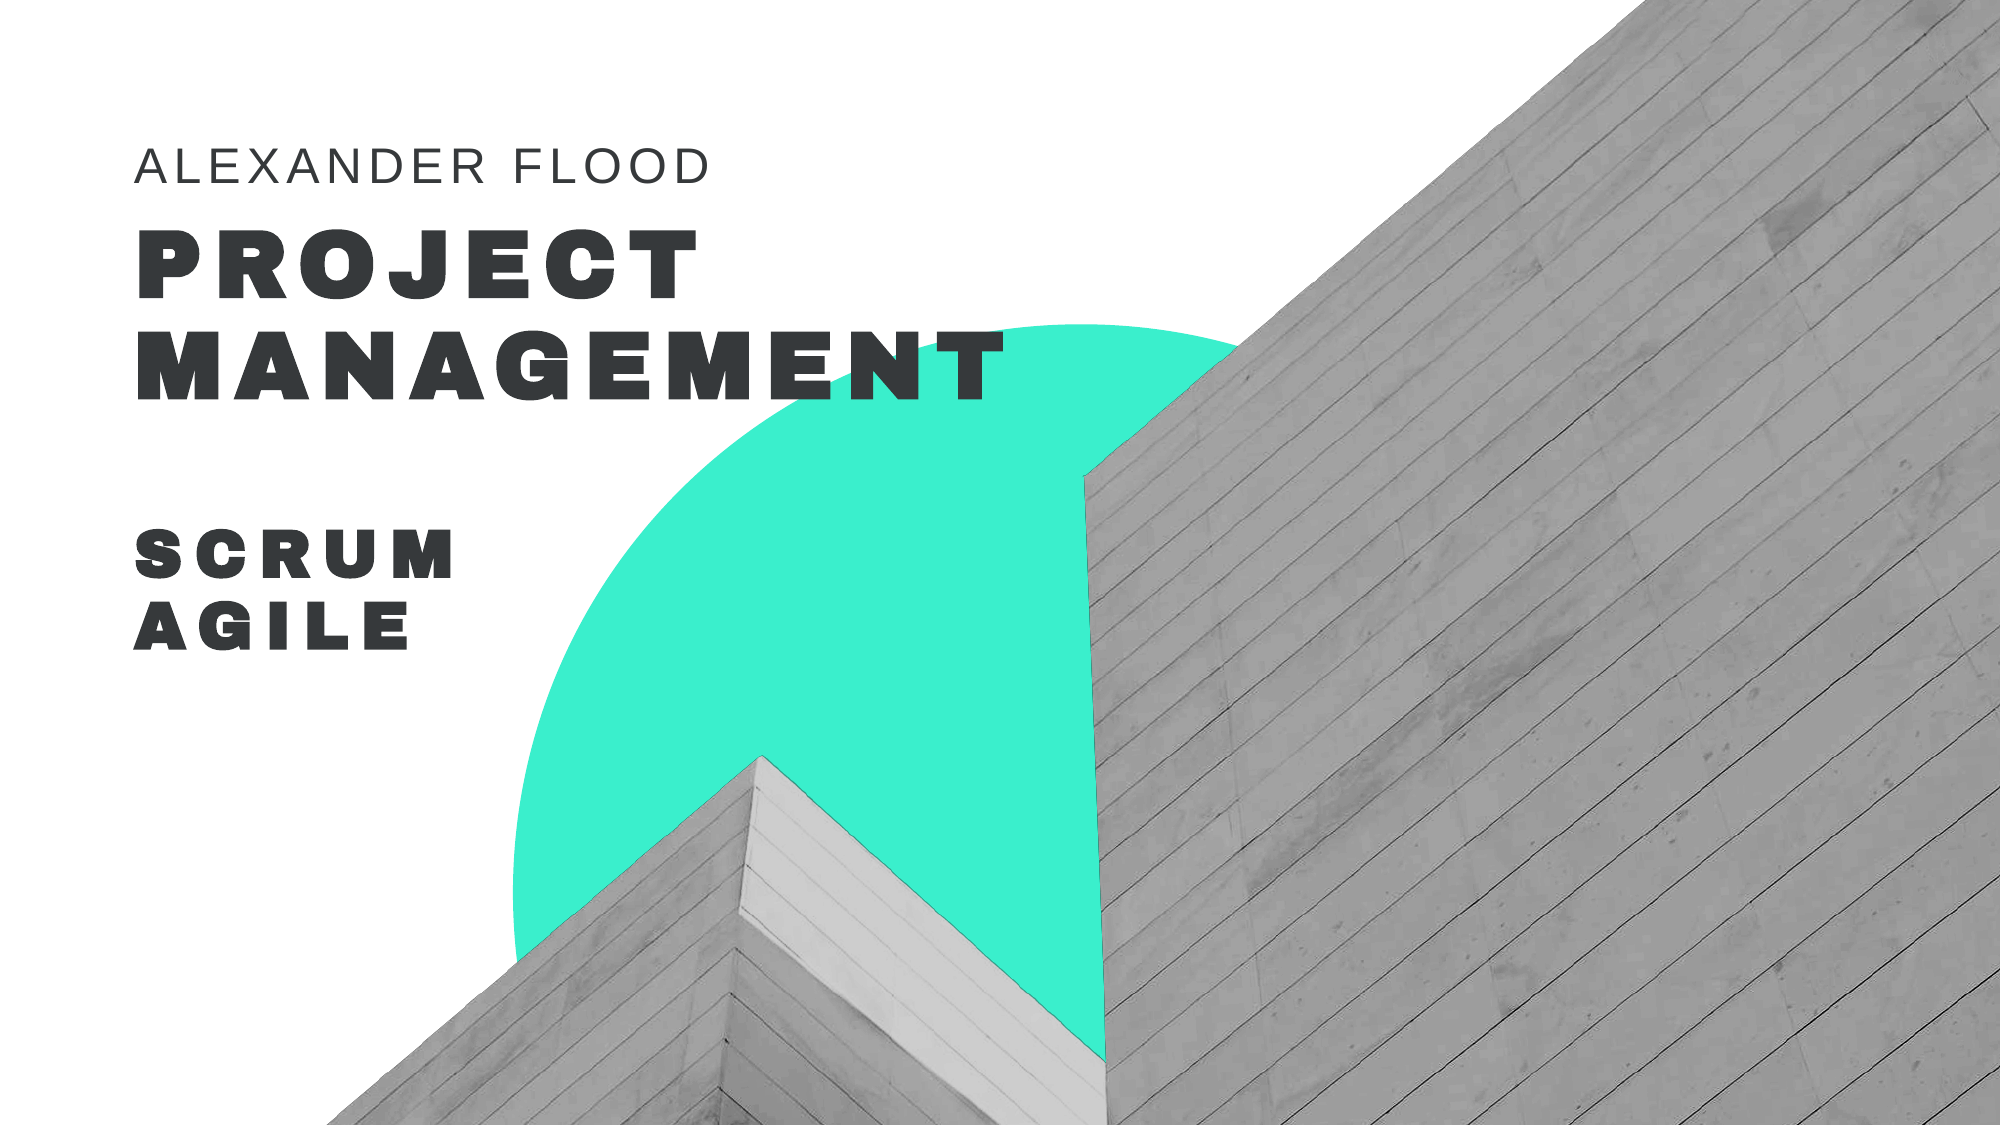

Alexander Flood
# Project Management Scrum Agile